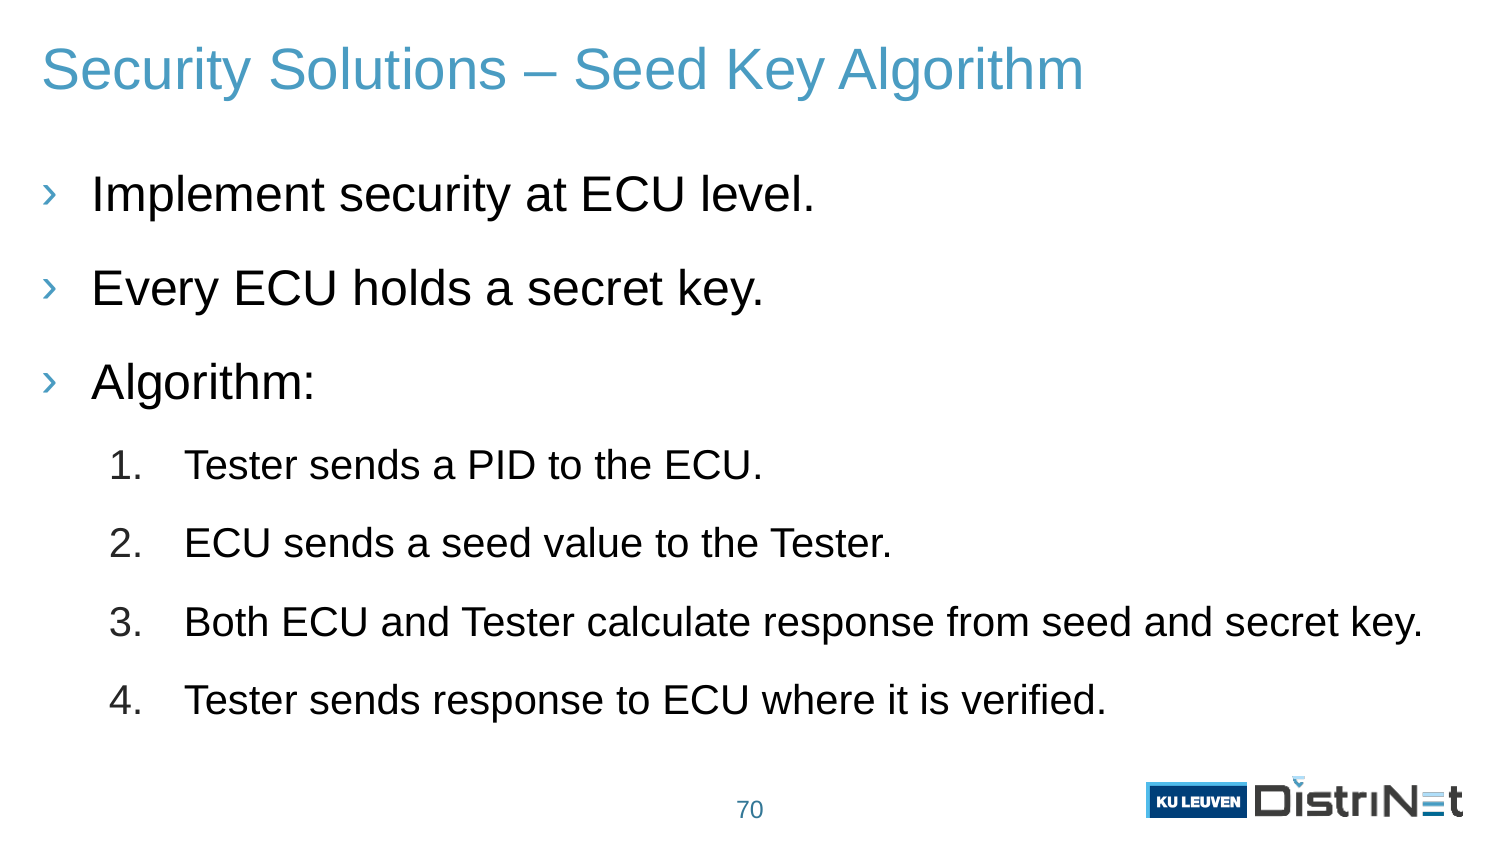

# Security Solutions – Seed Key Algorithm
Implement security at ECU level.
Every ECU holds a secret key.
Algorithm:
Tester sends a PID to the ECU.
ECU sends a seed value to the Tester.
Both ECU and Tester calculate response from seed and secret key.
Tester sends response to ECU where it is verified.

70